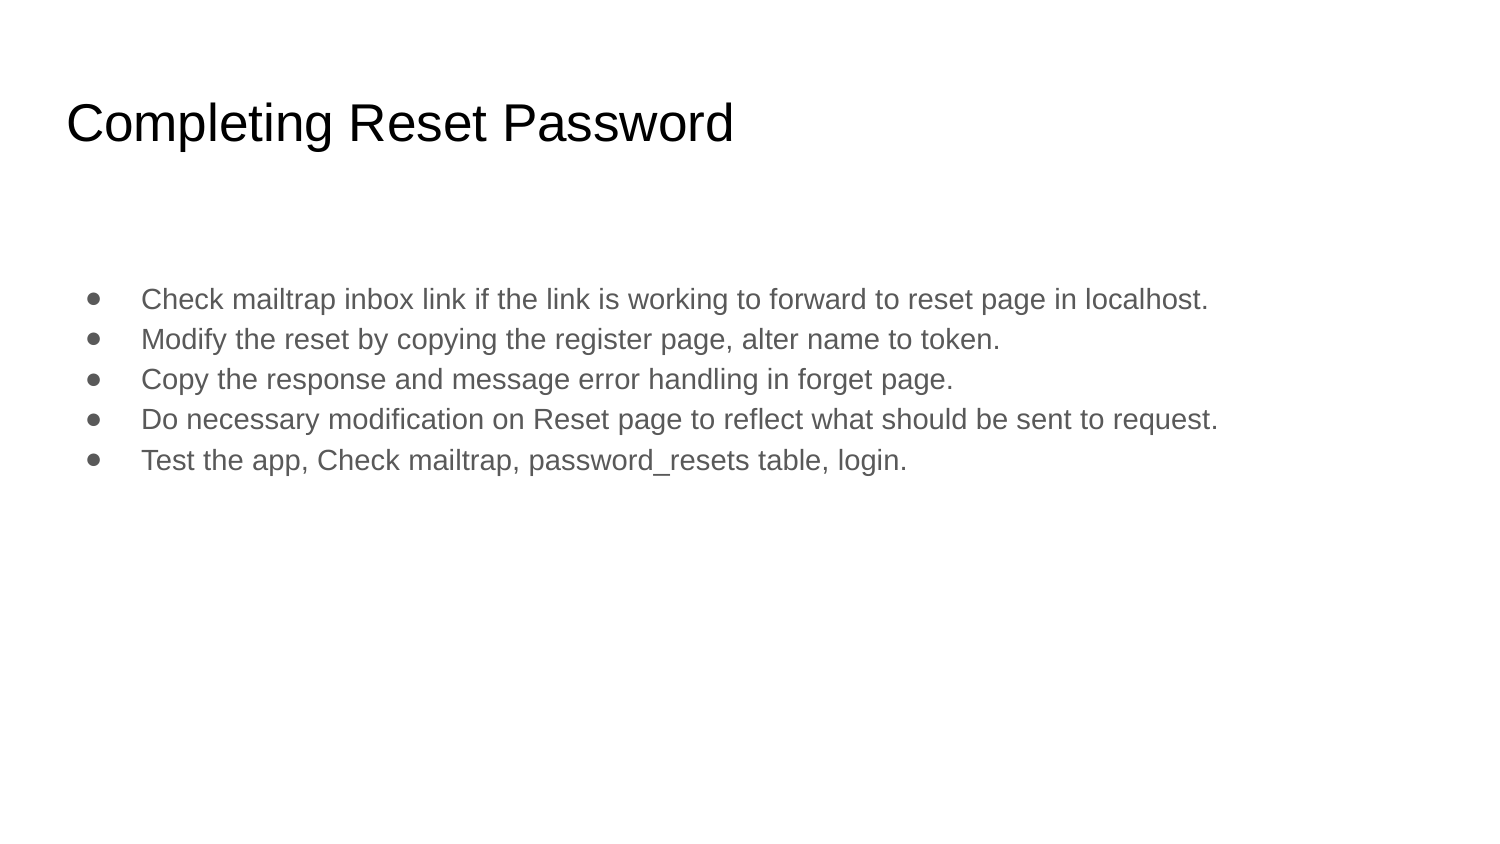

# Completing Reset Password
Check mailtrap inbox link if the link is working to forward to reset page in localhost.
Modify the reset by copying the register page, alter name to token.
Copy the response and message error handling in forget page.
Do necessary modification on Reset page to reflect what should be sent to request.
Test the app, Check mailtrap, password_resets table, login.